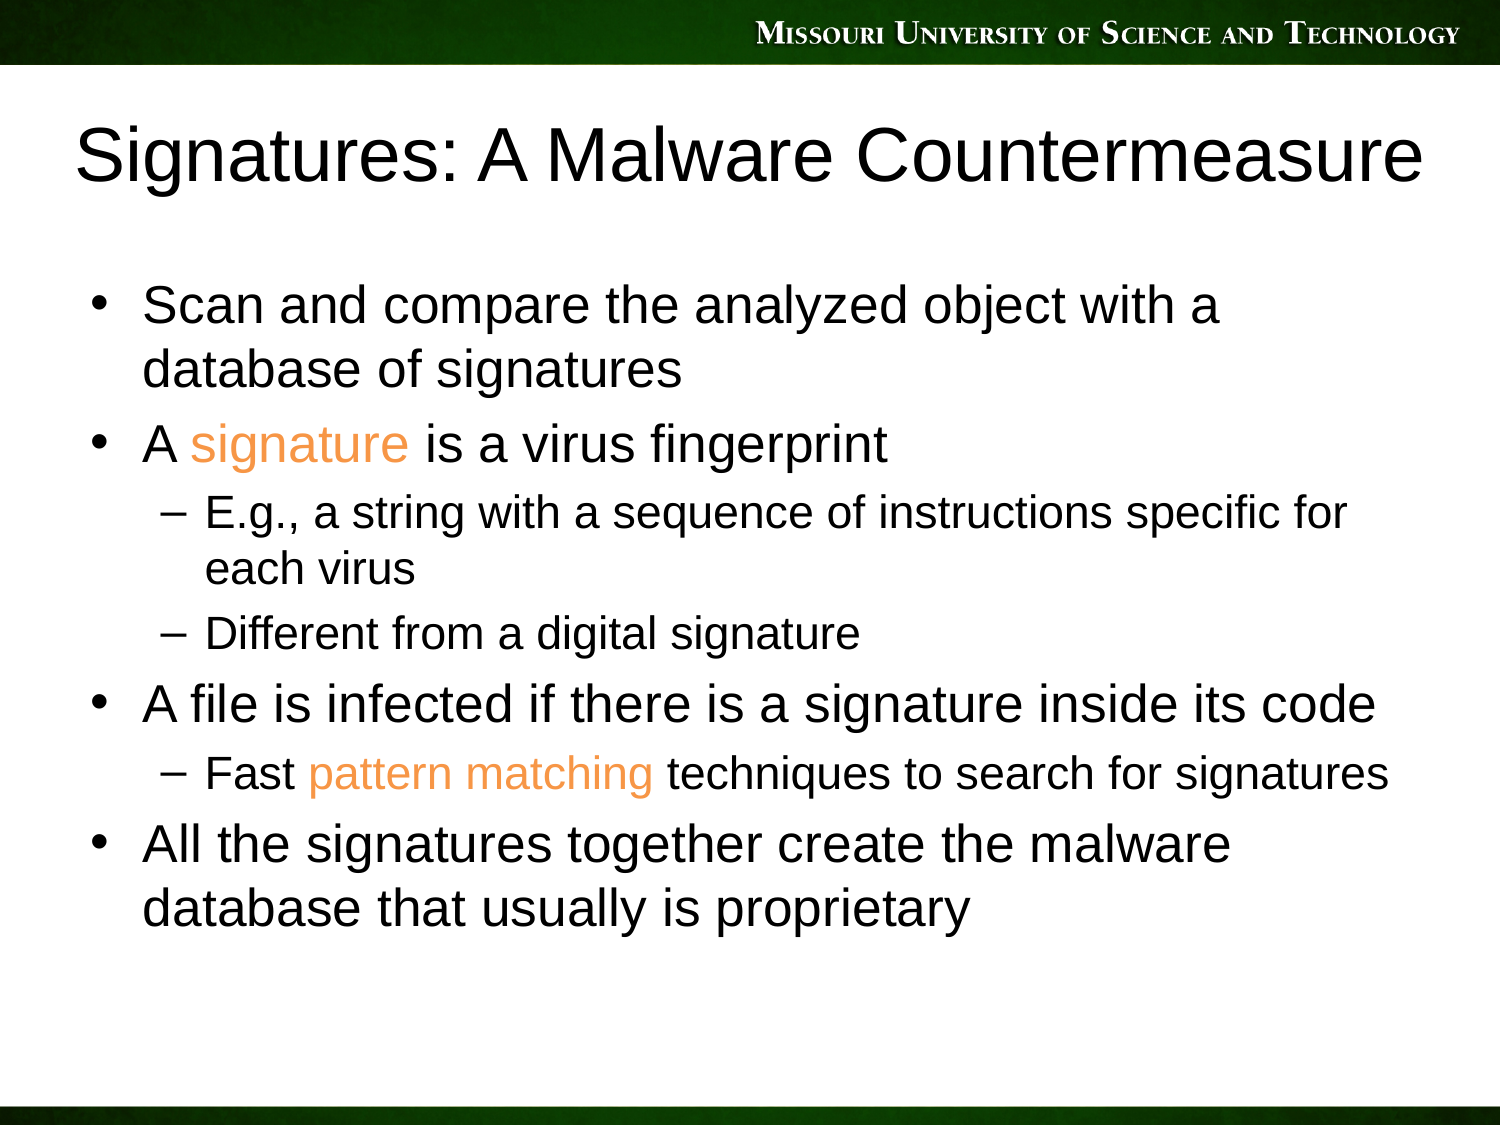

# Signatures: A Malware Countermeasure
Scan and compare the analyzed object with a database of signatures
A signature is a virus fingerprint
E.g., a string with a sequence of instructions specific for each virus
Different from a digital signature
A file is infected if there is a signature inside its code
Fast pattern matching techniques to search for signatures
All the signatures together create the malware database that usually is proprietary